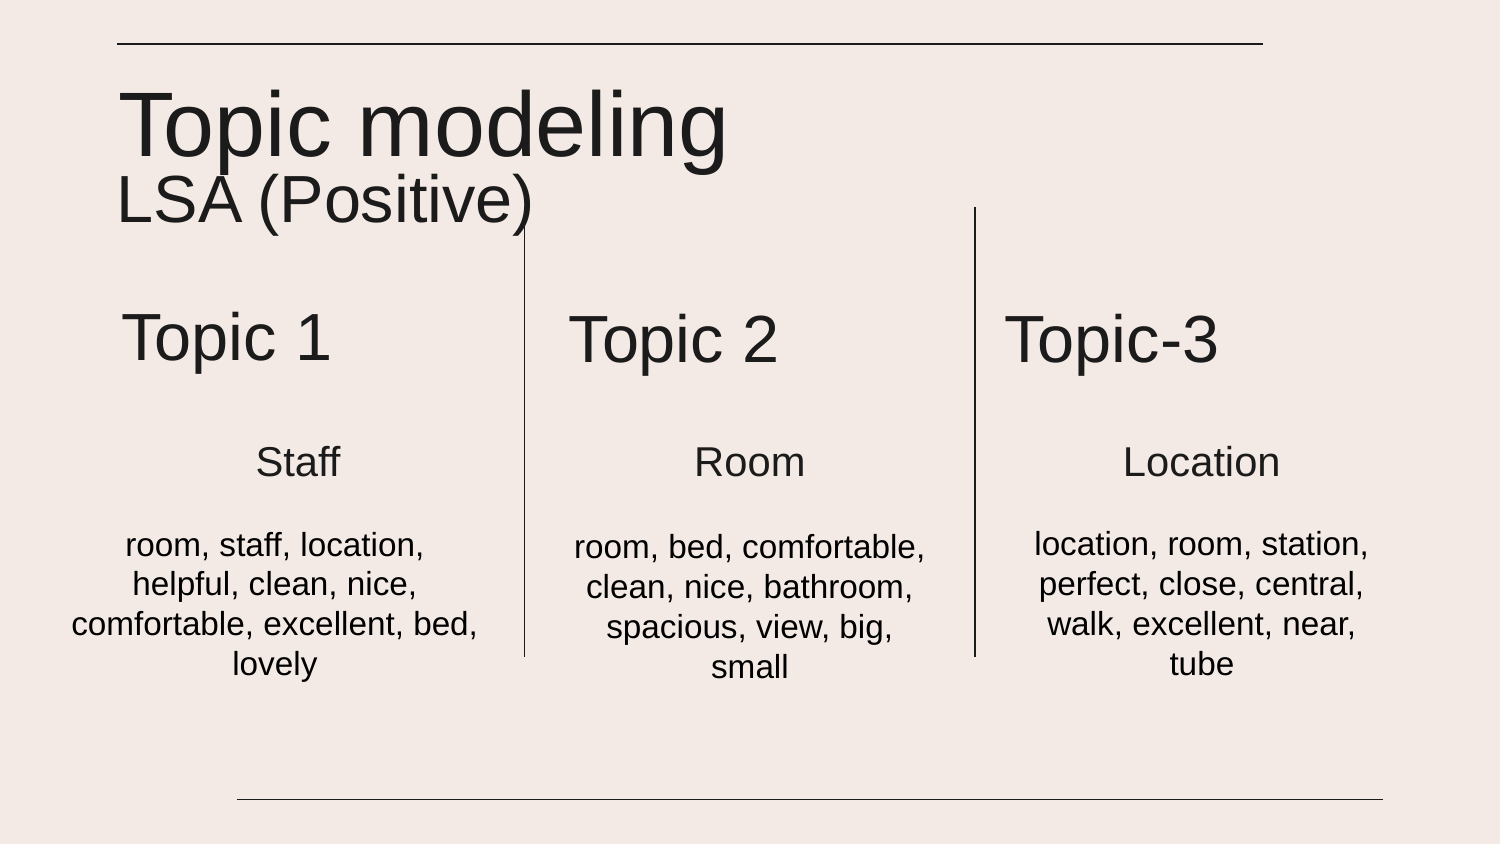

Topic modeling
LSA (Positive)
# Topic 1
Topic 2
Topic-3
Staff
Room
Location
room, staff, location, helpful, clean, nice, comfortable, excellent, bed, lovely
location, room, station, perfect, close, central, walk, excellent, near, tube
room, bed, comfortable, clean, nice, bathroom, spacious, view, big, small